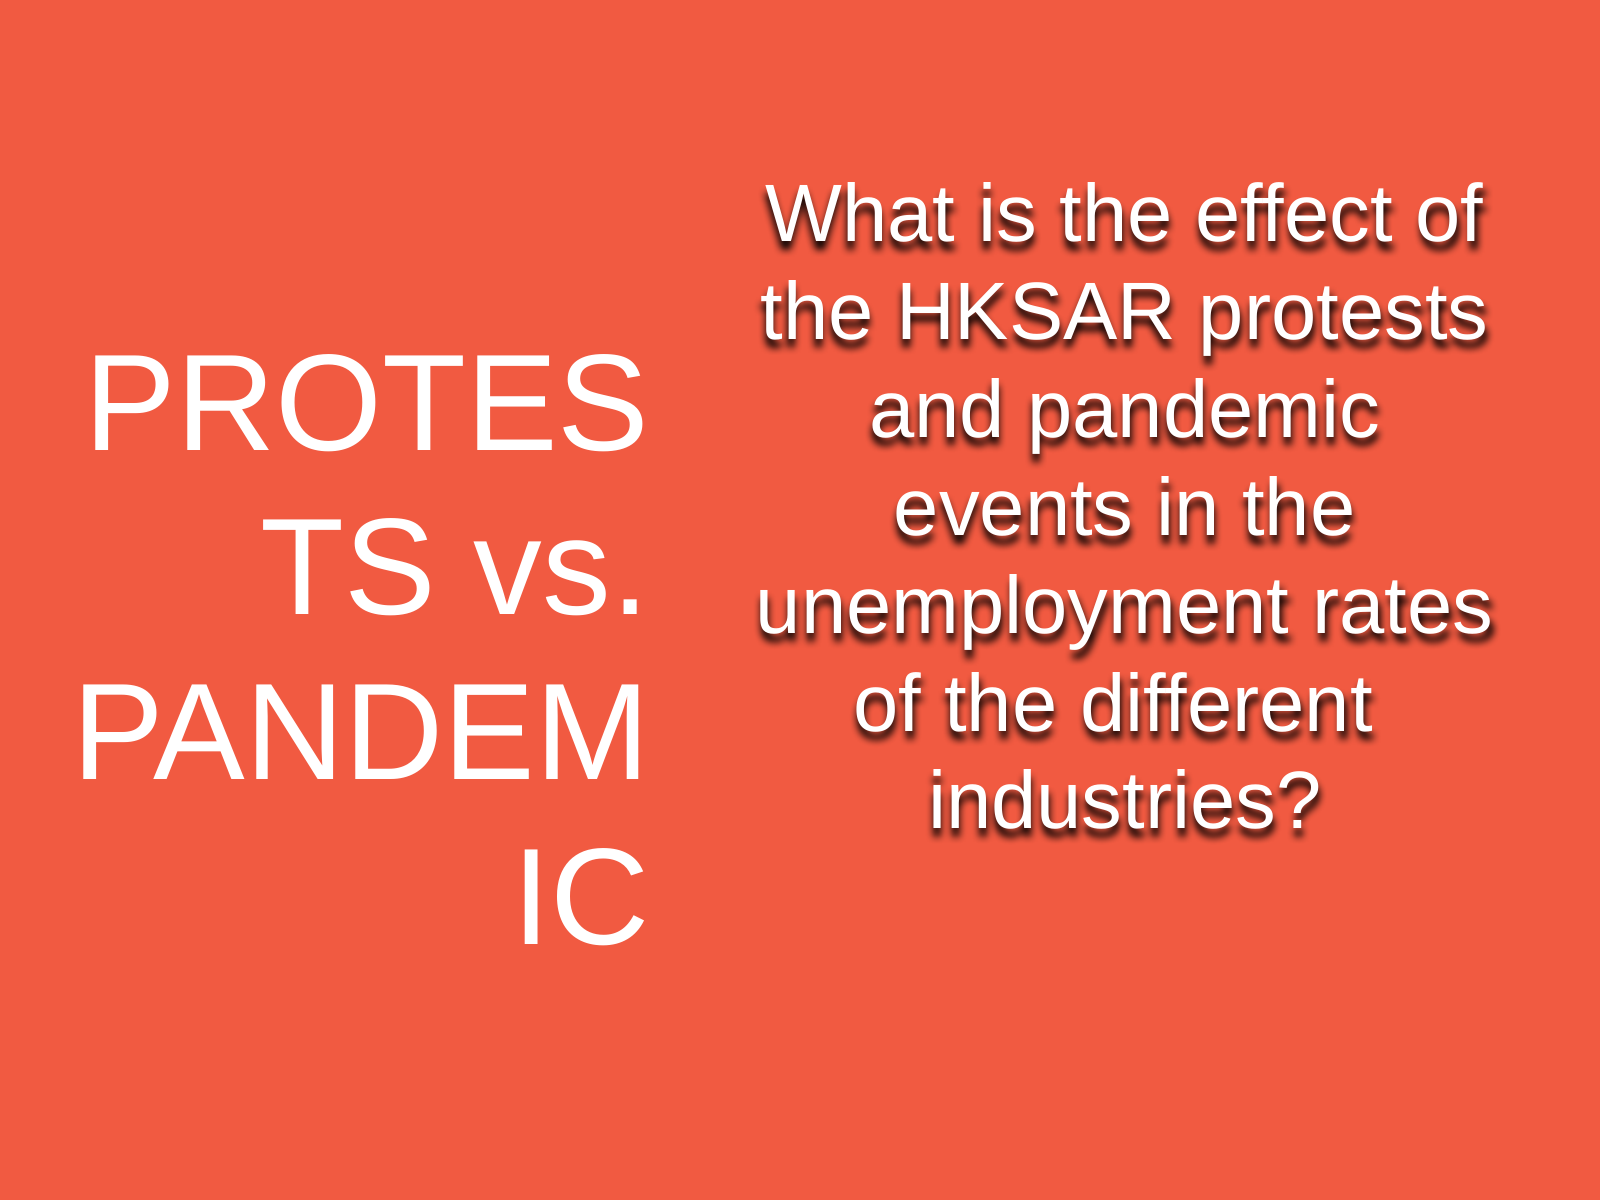

What is the effect of the HKSAR protests and pandemic events in the unemployment rates of the different  industries?

PROTESTS vs. PANDEMIC